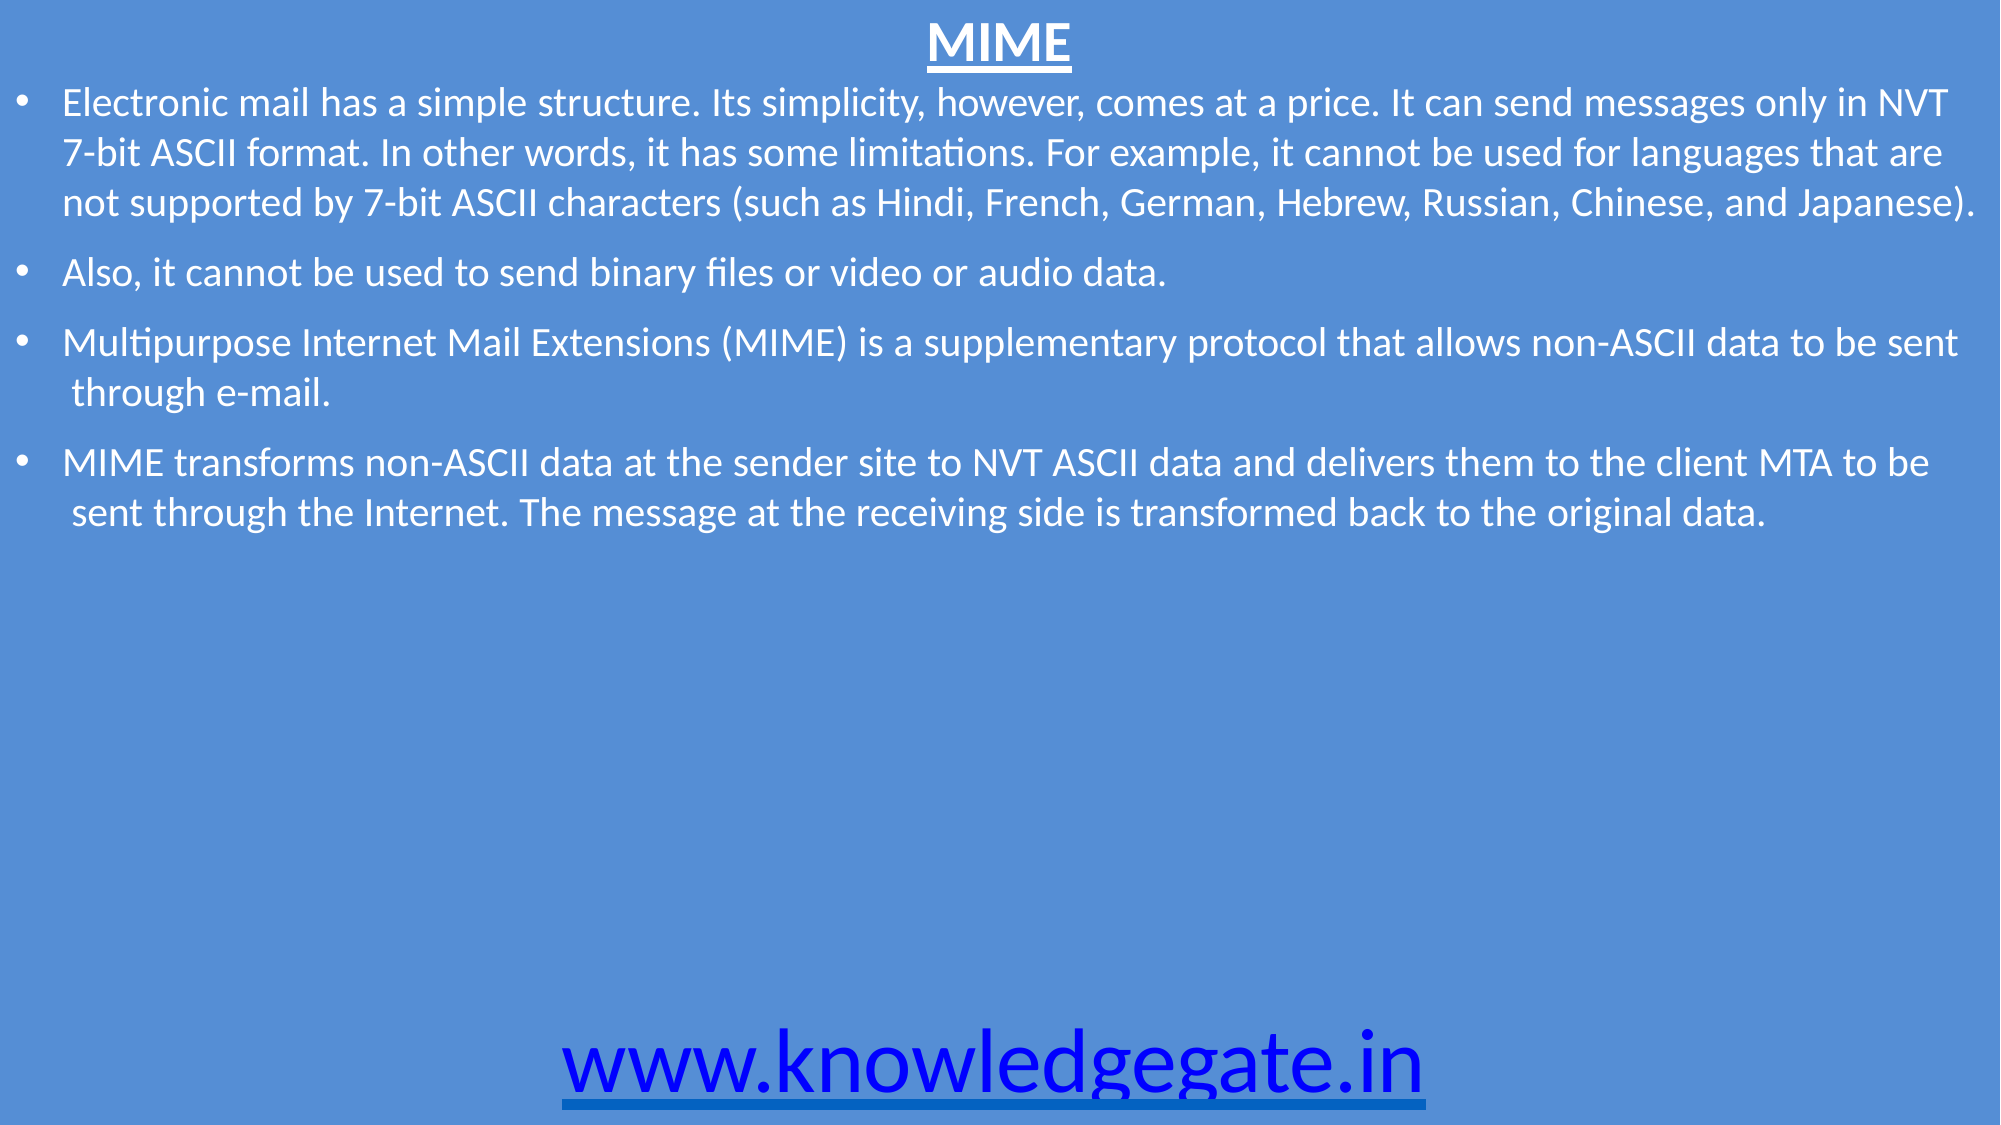

# MIME
Electronic mail has a simple structure. Its simplicity, however, comes at a price. It can send messages only in NVT  7-bit ASCII format. In other words, it has some limitations. For example, it cannot be used for languages that are  not supported by 7-bit ASCII characters (such as Hindi, French, German, Hebrew, Russian, Chinese, and Japanese).
Also, it cannot be used to send binary files or video or audio data.
Multipurpose Internet Mail Extensions (MIME) is a supplementary protocol that allows non-ASCII data to be sent  through e-mail.
MIME transforms non-ASCII data at the sender site to NVT ASCII data and delivers them to the client MTA to be  sent through the Internet. The message at the receiving side is transformed back to the original data.
www.knowledgegate.in